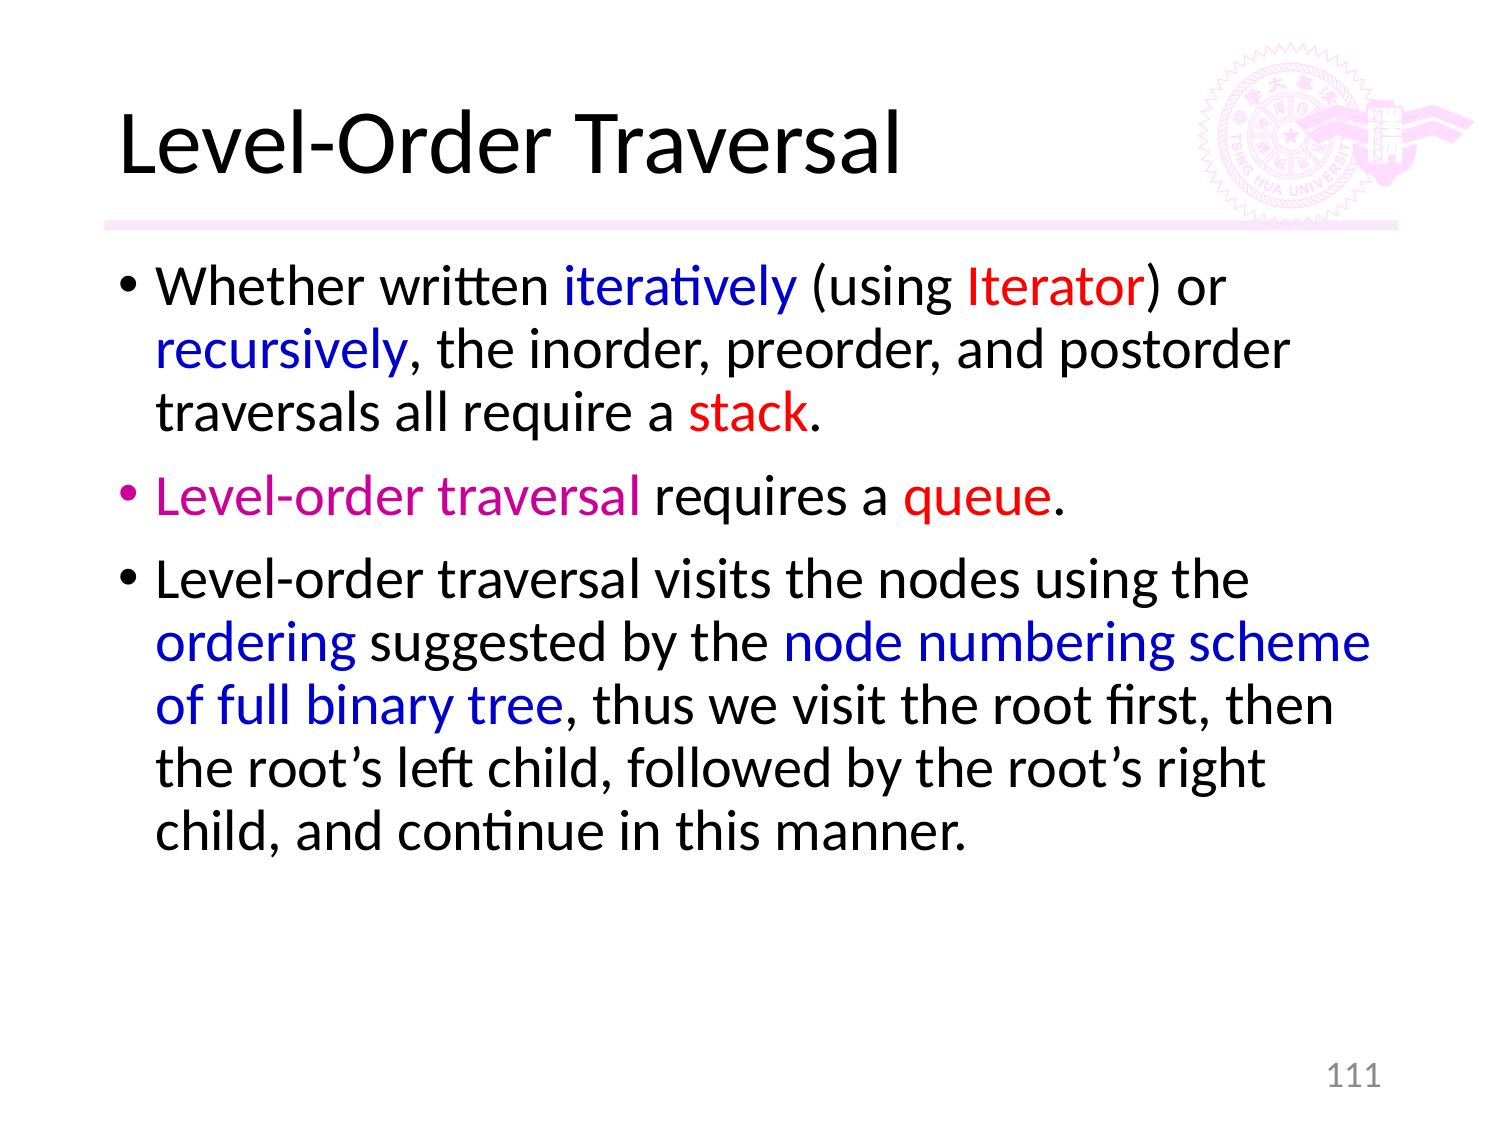

# Level-Order Traversal
Whether written iteratively (using Iterator) or recursively, the inorder, preorder, and postorder traversals all require a stack.
Level-order traversal requires a queue.
Level-order traversal visits the nodes using the ordering suggested by the node numbering scheme of full binary tree, thus we visit the root first, then the root’s left child, followed by the root’s right child, and continue in this manner.

111